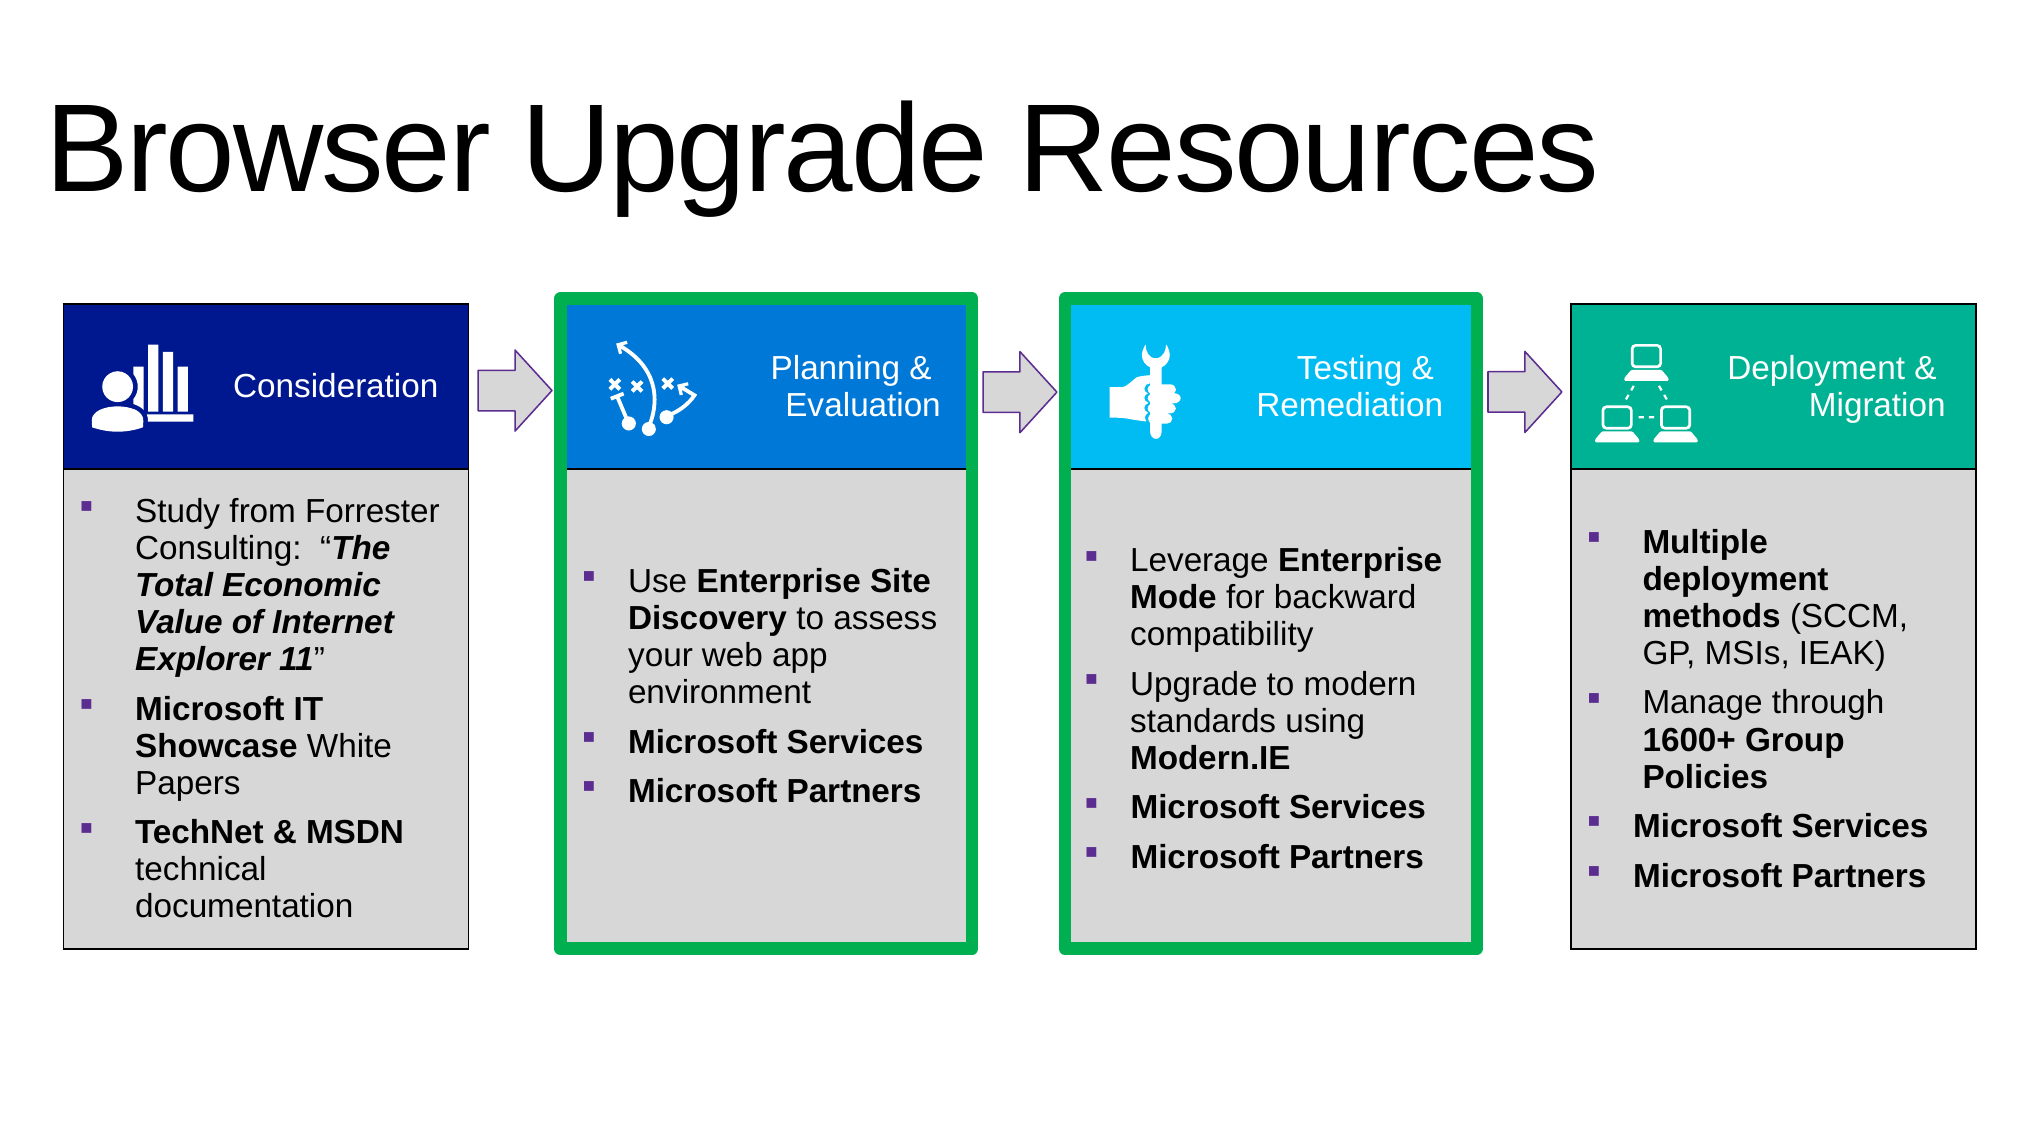

# Browser Upgrade Resources

| Consideration |
| --- |
| Study from Forrester Consulting: “The Total Economic Value of Internet Explorer 11” Microsoft IT Showcase White Papers TechNet & MSDN technical documentation |
| Planning & Evaluation |
| --- |
| Use Enterprise Site Discovery to assess your web app environment Microsoft Services Microsoft Partners |
| Testing & Remediation |
| --- |
| Leverage Enterprise Mode for backward compatibility Upgrade to modern standards using Modern.IE Microsoft Services Microsoft Partners |
| Deployment & Migration |
| --- |
| Multiple deployment methods (SCCM, GP, MSIs, IEAK) Manage through 1600+ Group Policies Microsoft Services Microsoft Partners |